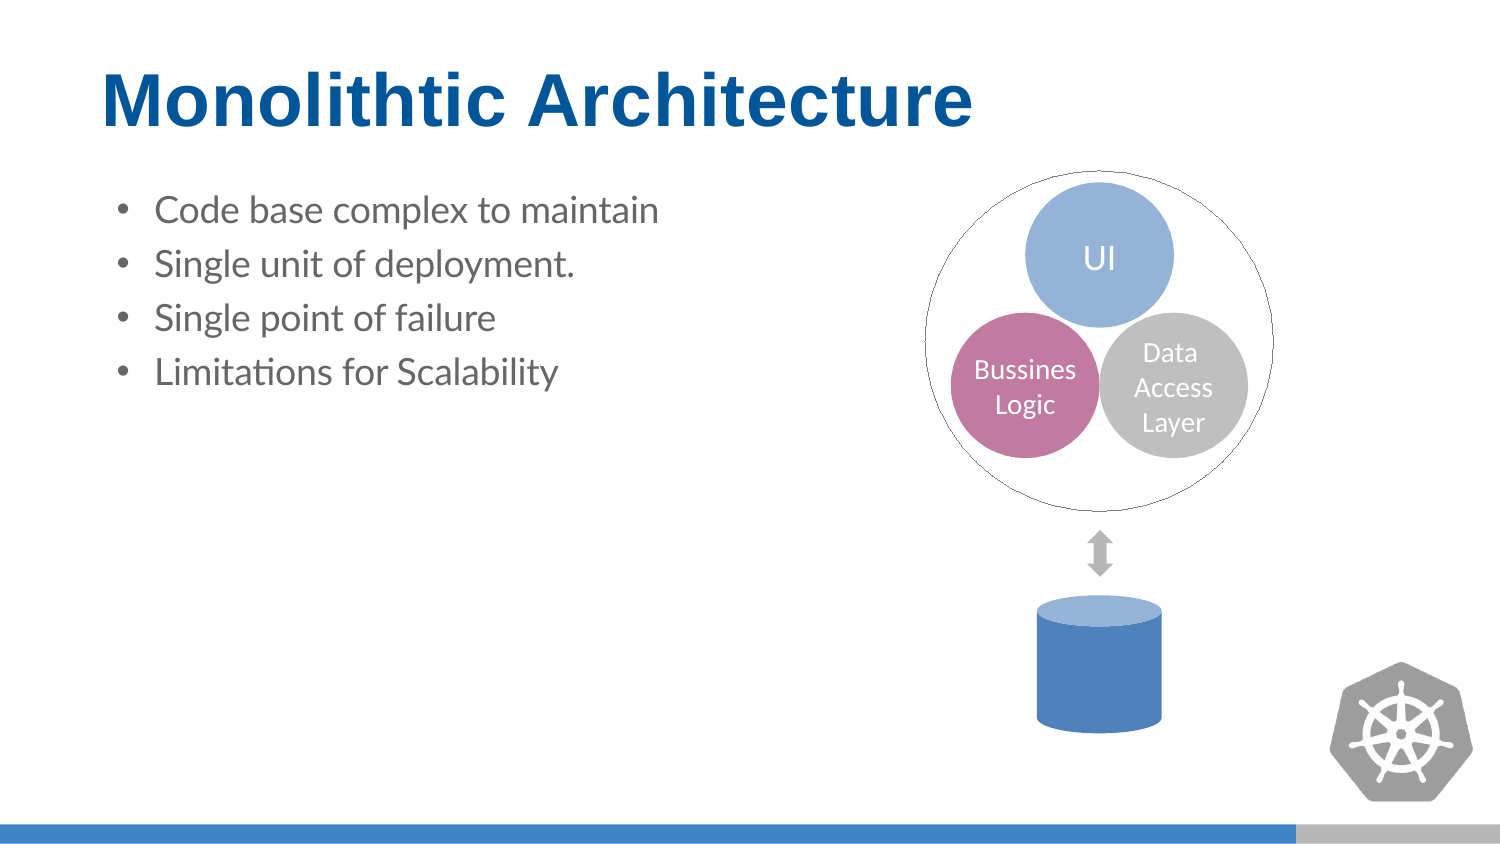

# Monolithtic Architecture

UI
Data
Access Layer
Bussines Logic

Code base complex to maintain
Single unit of deployment.
Single point of failure
Limitations for Scalability